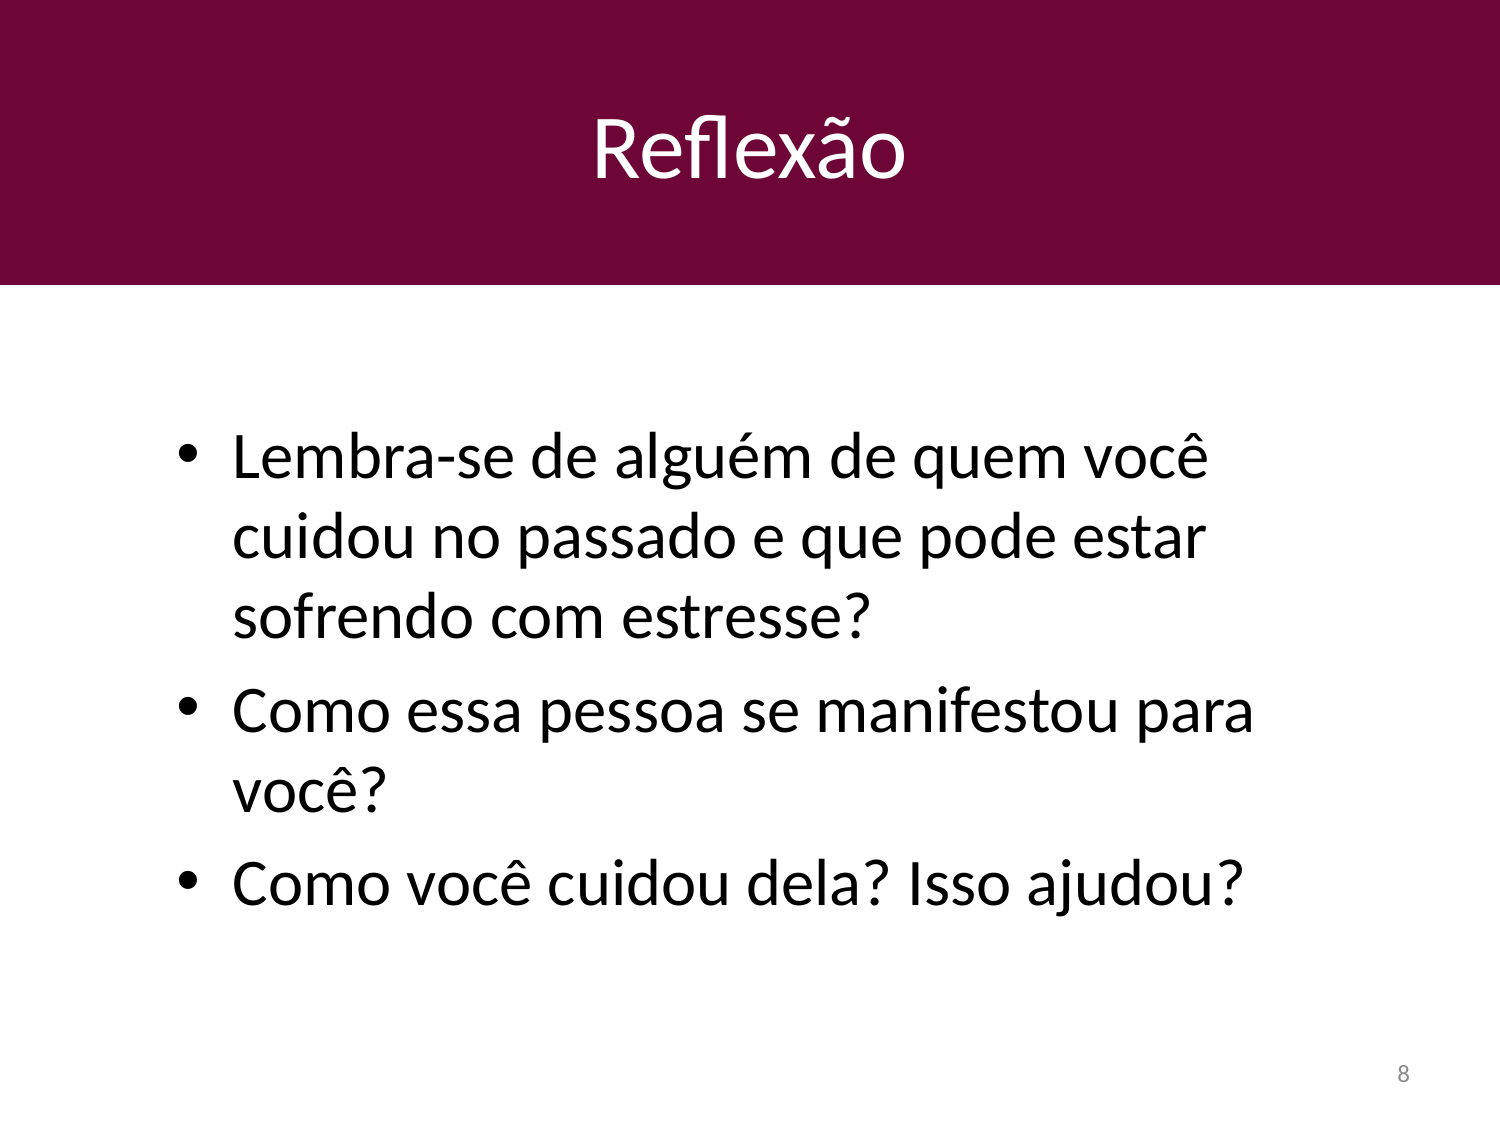

# Reflexão

Lembra-se de alguém de quem você cuidou no passado e que pode estar sofrendo com estresse?
Como essa pessoa se manifestou para você?
Como você cuidou dela? Isso ajudou?
8